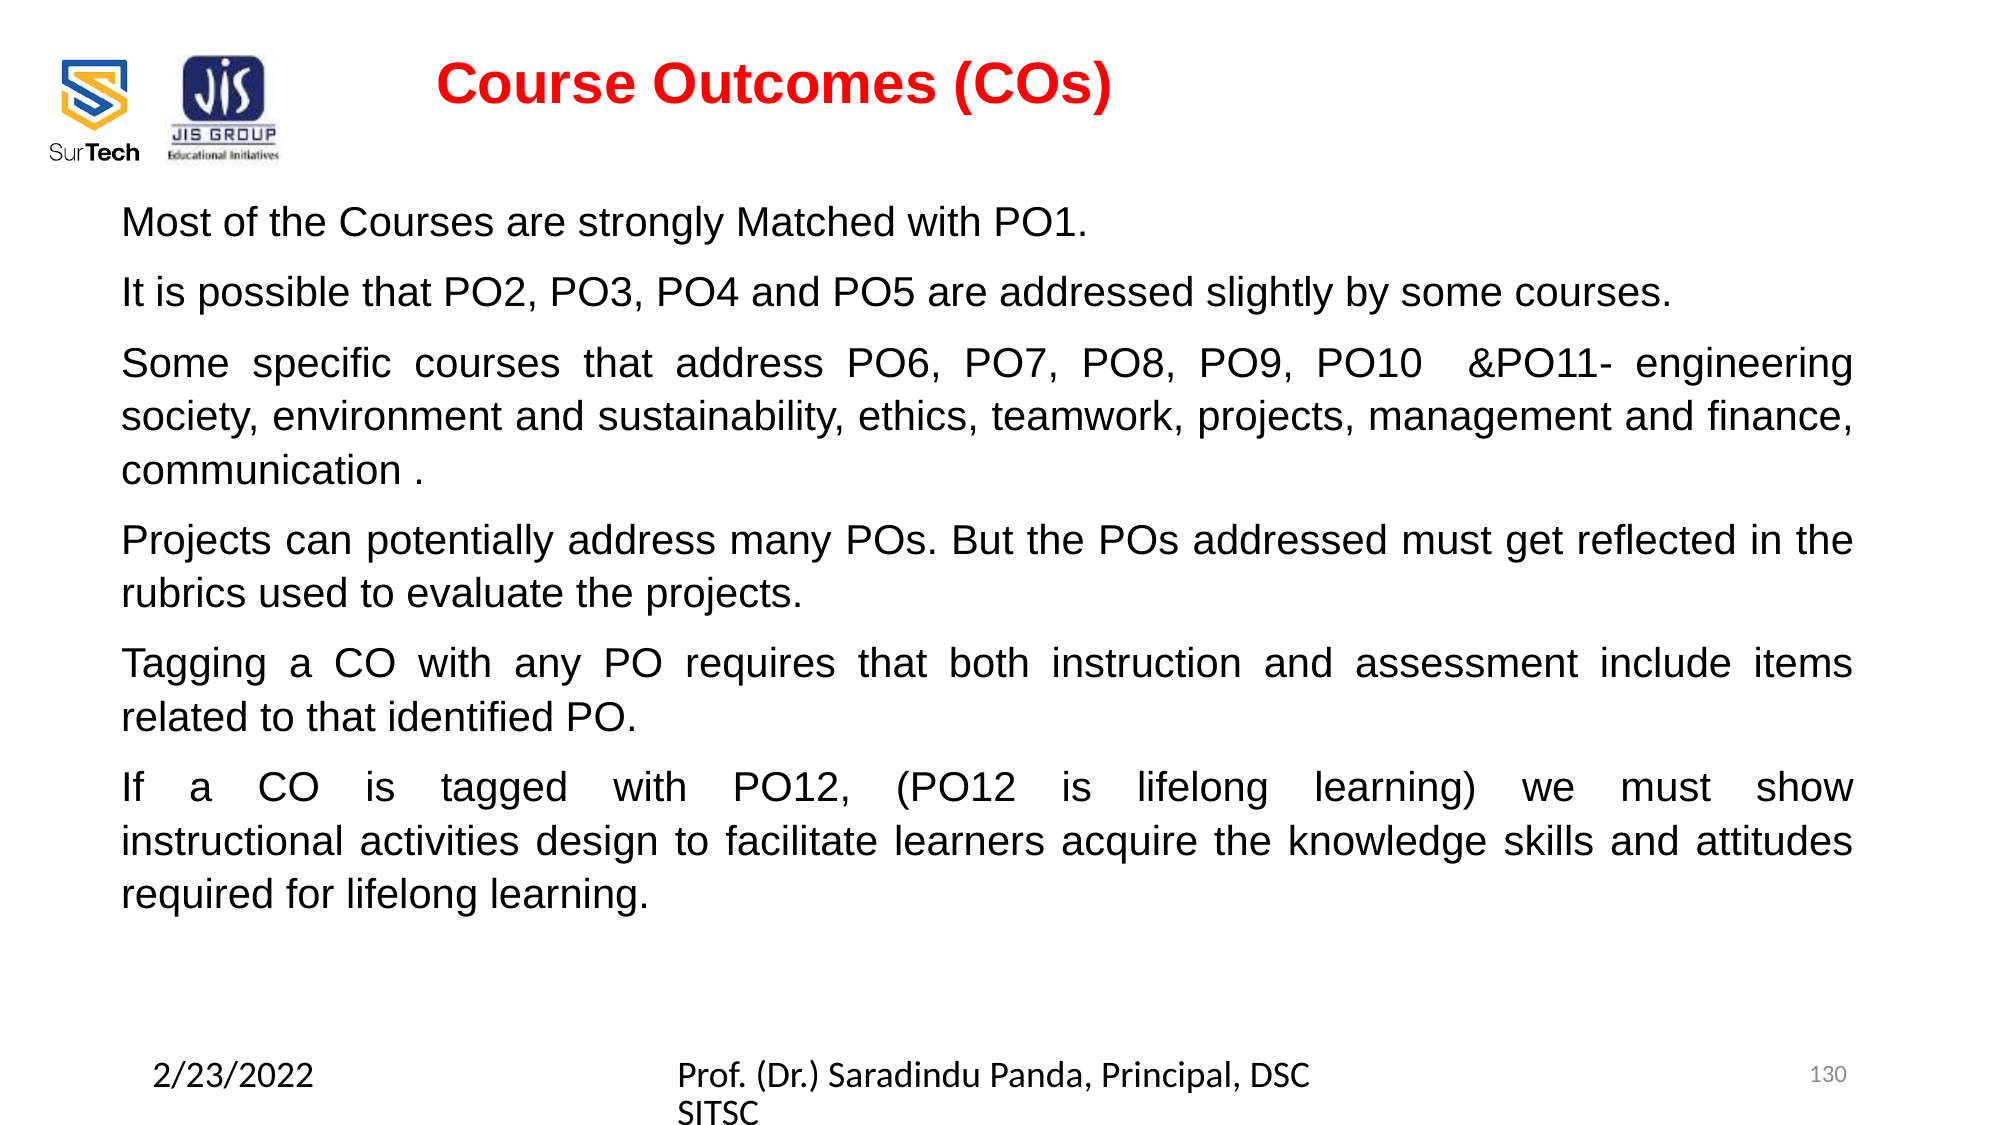

Course Outcomes (COs)
Most of the Courses are strongly Matched with PO1.
It is possible that PO2, PO3, PO4 and PO5 are addressed slightly by some courses.
Some specific courses that address PO6, PO7, PO8, PO9, PO10  &PO11- engineering society, environment and sustainability, ethics, teamwork, projects, management and finance, communication .
Projects can potentially address many POs. But the POs addressed must get reflected in the rubrics used to evaluate the projects.
Tagging a CO with any PO requires that both instruction and assessment include items related to that identified PO.
If a CO is tagged with PO12, (PO12 is lifelong learning) we must show
instructional activities design to facilitate learners acquire the knowledge skills and attitudes
required for lifelong learning.
2/23/2022
Prof. (Dr.) Saradindu Panda, Principal, DSCSITSC
130